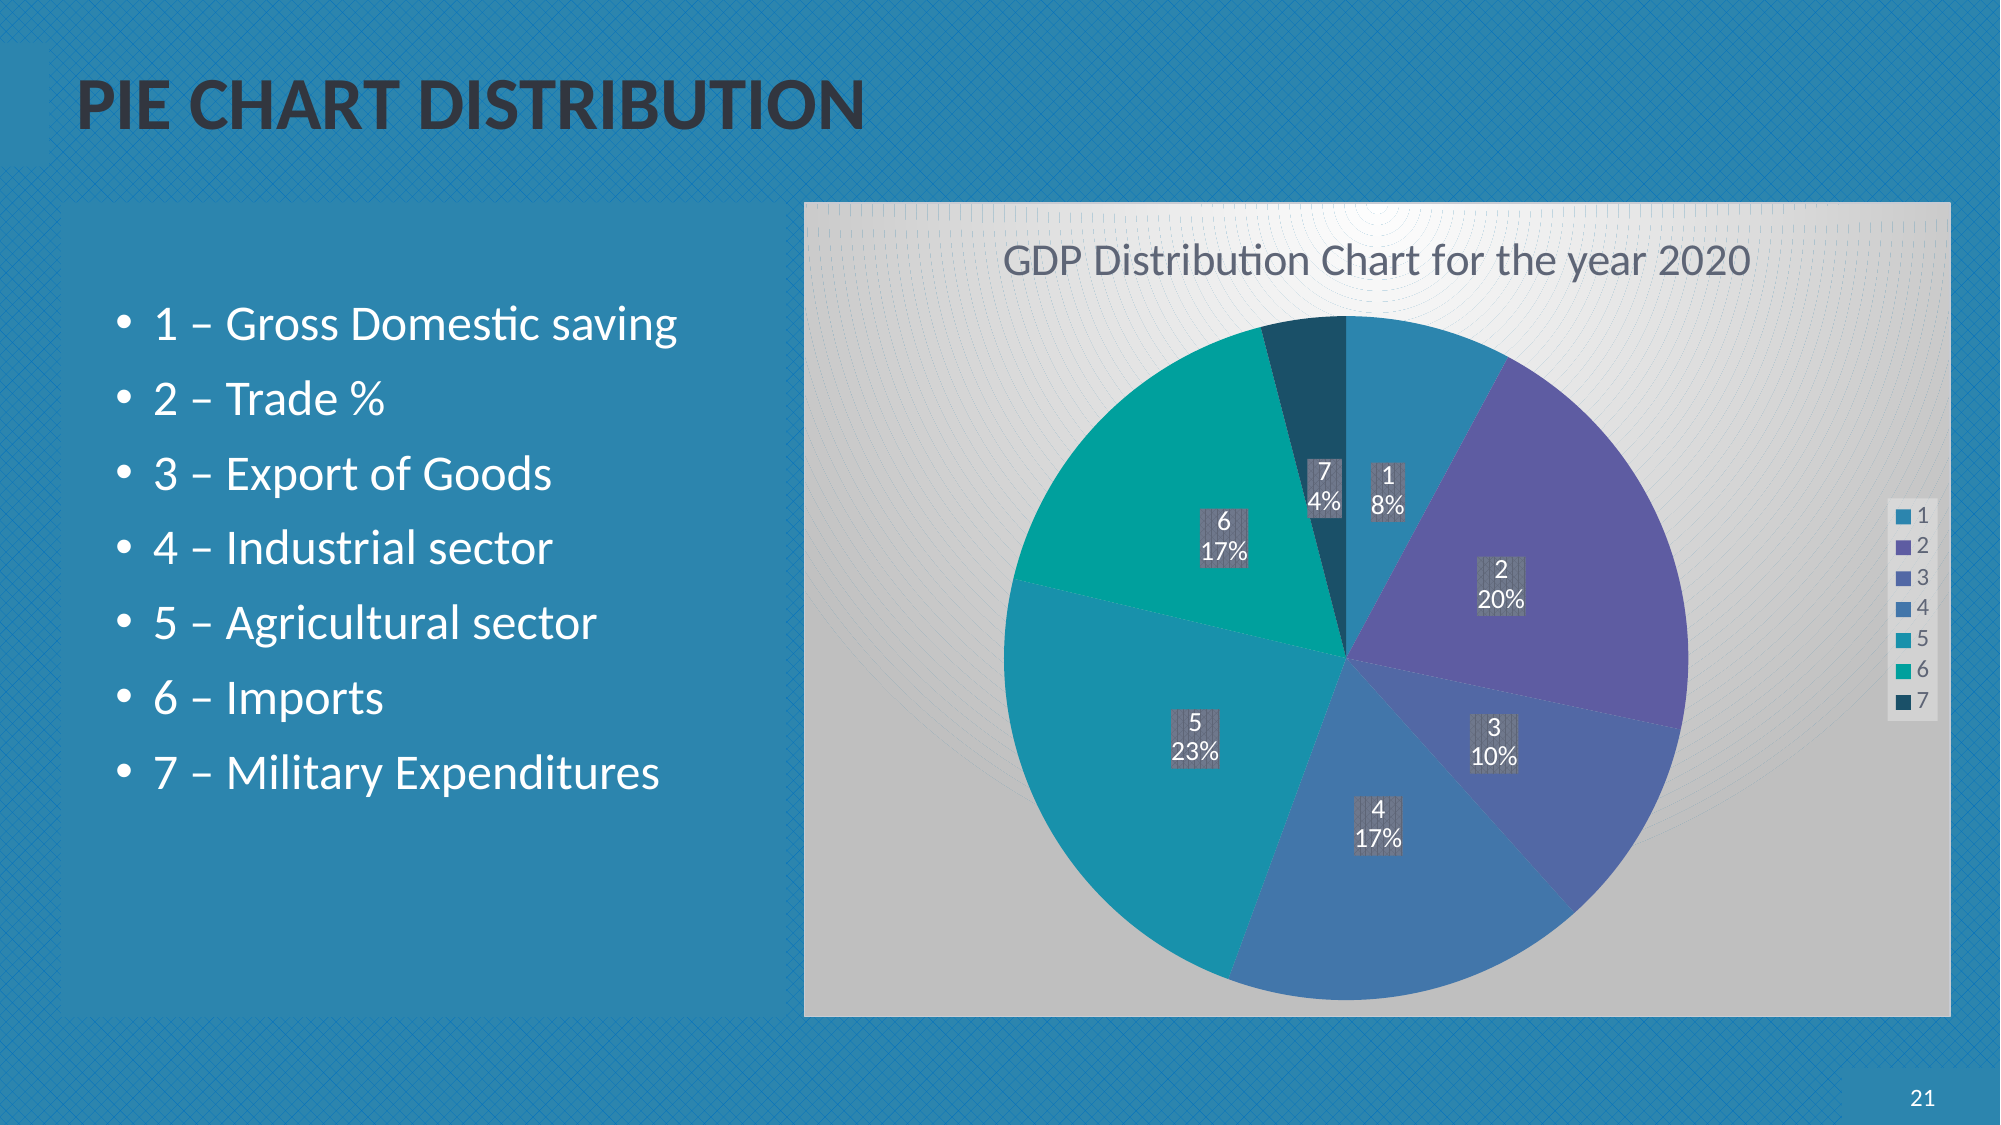

# PIE CHART DISTRIBUTION

### Chart: GDP Distribution Chart for the year 2020

| Category |  |
|---|---|
1 – Gross Domestic saving
2 – Trade %
3 – Export of Goods
4 – Industrial sector
5 – Agricultural sector
6 – Imports
7 – Military Expenditures

21